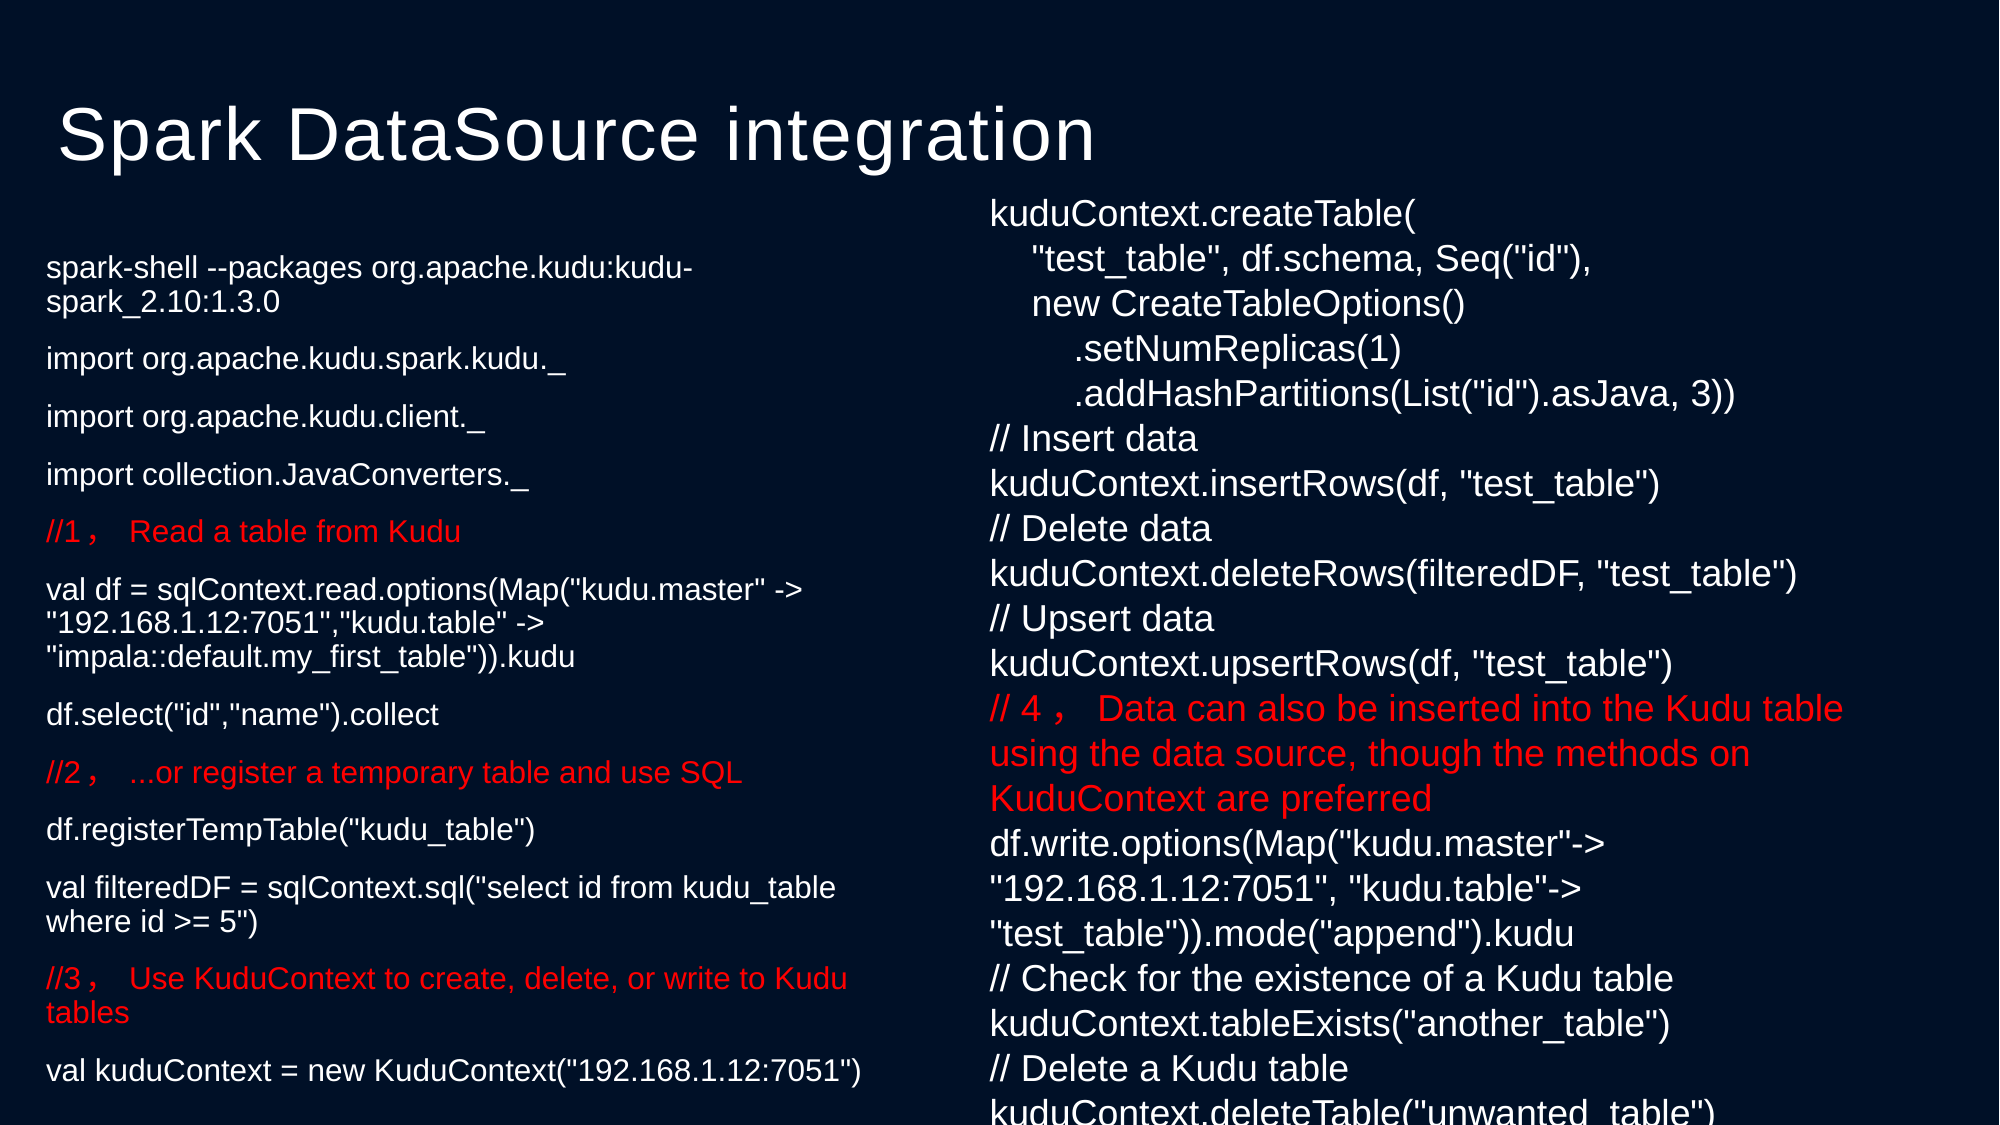

Spark DataSource integration
kuduContext.createTable(
    "test_table", df.schema, Seq("id"),
    new CreateTableOptions()
        .setNumReplicas(1)
        .addHashPartitions(List("id").asJava, 3))
// Insert data
kuduContext.insertRows(df, "test_table")
// Delete data
kuduContext.deleteRows(filteredDF, "test_table")
// Upsert data
kuduContext.upsertRows(df, "test_table")
// 4，Data can also be inserted into the Kudu table using the data source, though the methods on KuduContext are preferred
df.write.options(Map("kudu.master"-> "192.168.1.12:7051", "kudu.table"-> "test_table")).mode("append").kudu
// Check for the existence of a Kudu table
kuduContext.tableExists("another_table")
// Delete a Kudu table
kuduContext.deleteTable("unwanted_table")
spark-shell --packages org.apache.kudu:kudu-spark_2.10:1.3.0
import org.apache.kudu.spark.kudu._
import org.apache.kudu.client._
import collection.JavaConverters._
//1， Read a table from Kudu
val df = sqlContext.read.options(Map("kudu.master" -> "192.168.1.12:7051","kudu.table" -> "impala::default.my_first_table")).kudu
df.select("id","name").collect
//2， ...or register a temporary table and use SQL
df.registerTempTable("kudu_table")
val filteredDF = sqlContext.sql("select id from kudu_table where id >= 5")
//3， Use KuduContext to create, delete, or write to Kudu tables
val kuduContext = new KuduContext("192.168.1.12:7051")